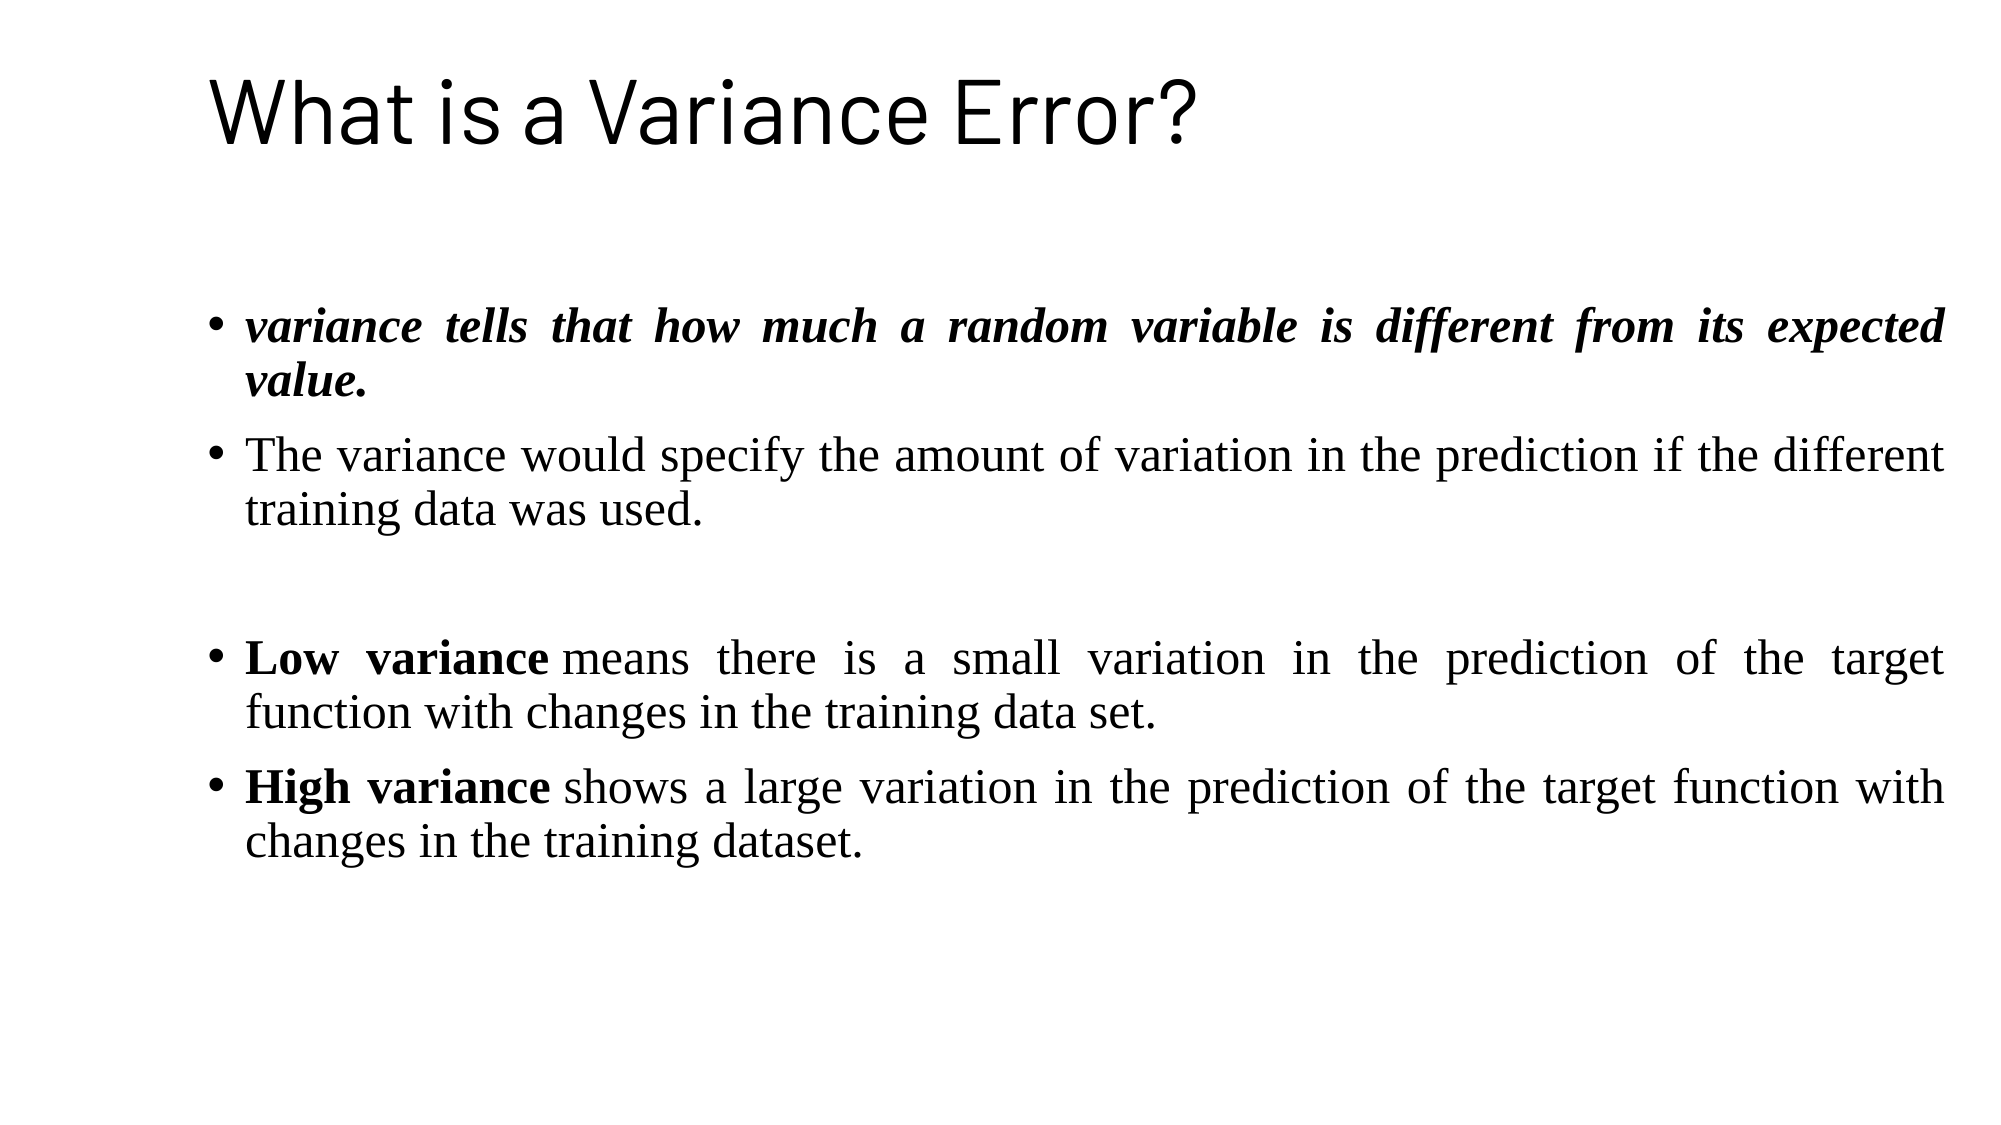

# What is a Variance Error?
variance tells that how much a random variable is different from its expected value.
The variance would specify the amount of variation in the prediction if the different training data was used.

Low variance means there is a small variation in the prediction of the target function with changes in the training data set.
High variance shows a large variation in the prediction of the target function with changes in the training dataset.